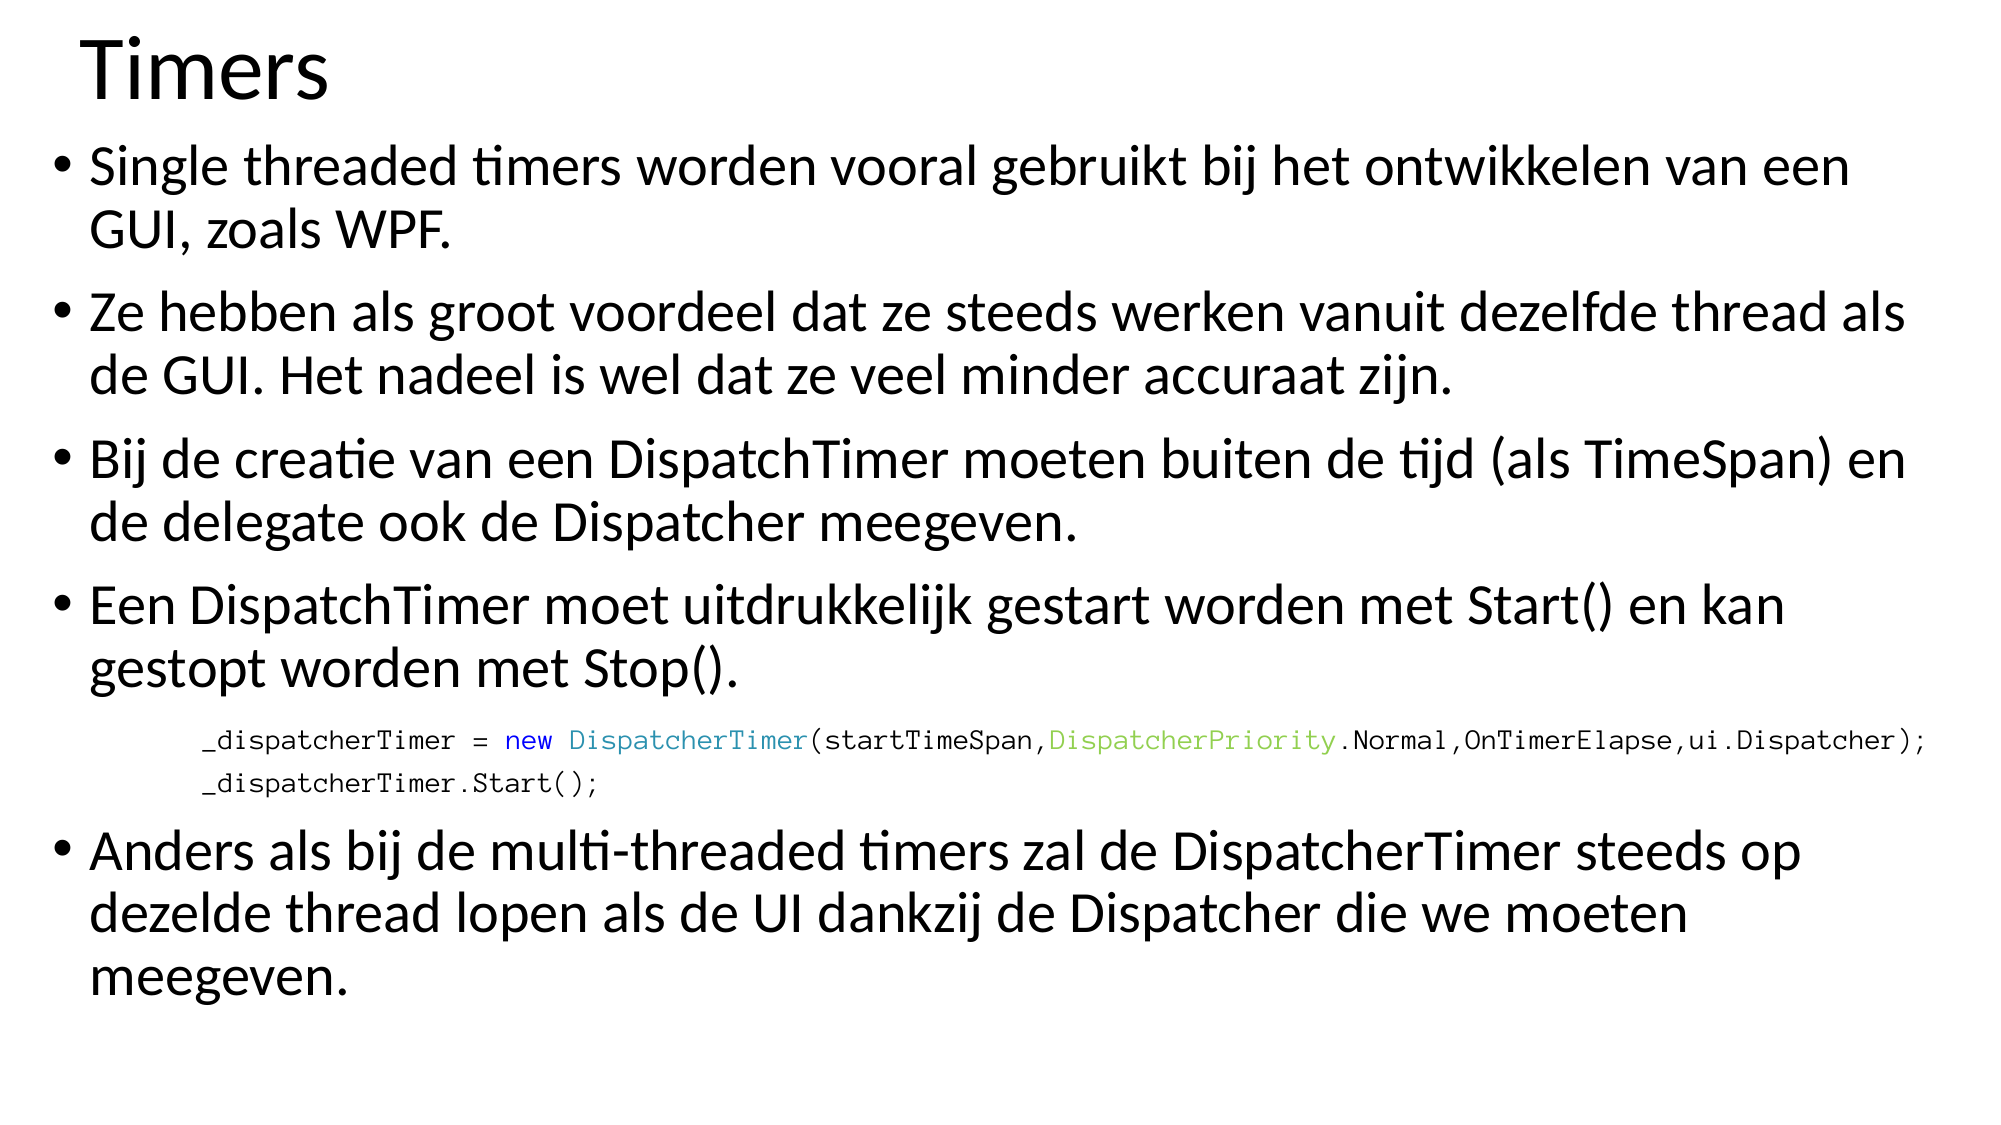

# Timers
Single threaded timers worden vooral gebruikt bij het ontwikkelen van een GUI, zoals WPF.
Ze hebben als groot voordeel dat ze steeds werken vanuit dezelfde thread als de GUI. Het nadeel is wel dat ze veel minder accuraat zijn.
Bij de creatie van een DispatchTimer moeten buiten de tijd (als TimeSpan) en de delegate ook de Dispatcher meegeven.
Een DispatchTimer moet uitdrukkelijk gestart worden met Start() en kan gestopt worden met Stop().
	_dispatcherTimer = new DispatcherTimer(startTimeSpan,DispatcherPriority.Normal,OnTimerElapse,ui.Dispatcher);
_dispatcherTimer.Start();
Anders als bij de multi-threaded timers zal de DispatcherTimer steeds op dezelde thread lopen als de UI dankzij de Dispatcher die we moeten meegeven.